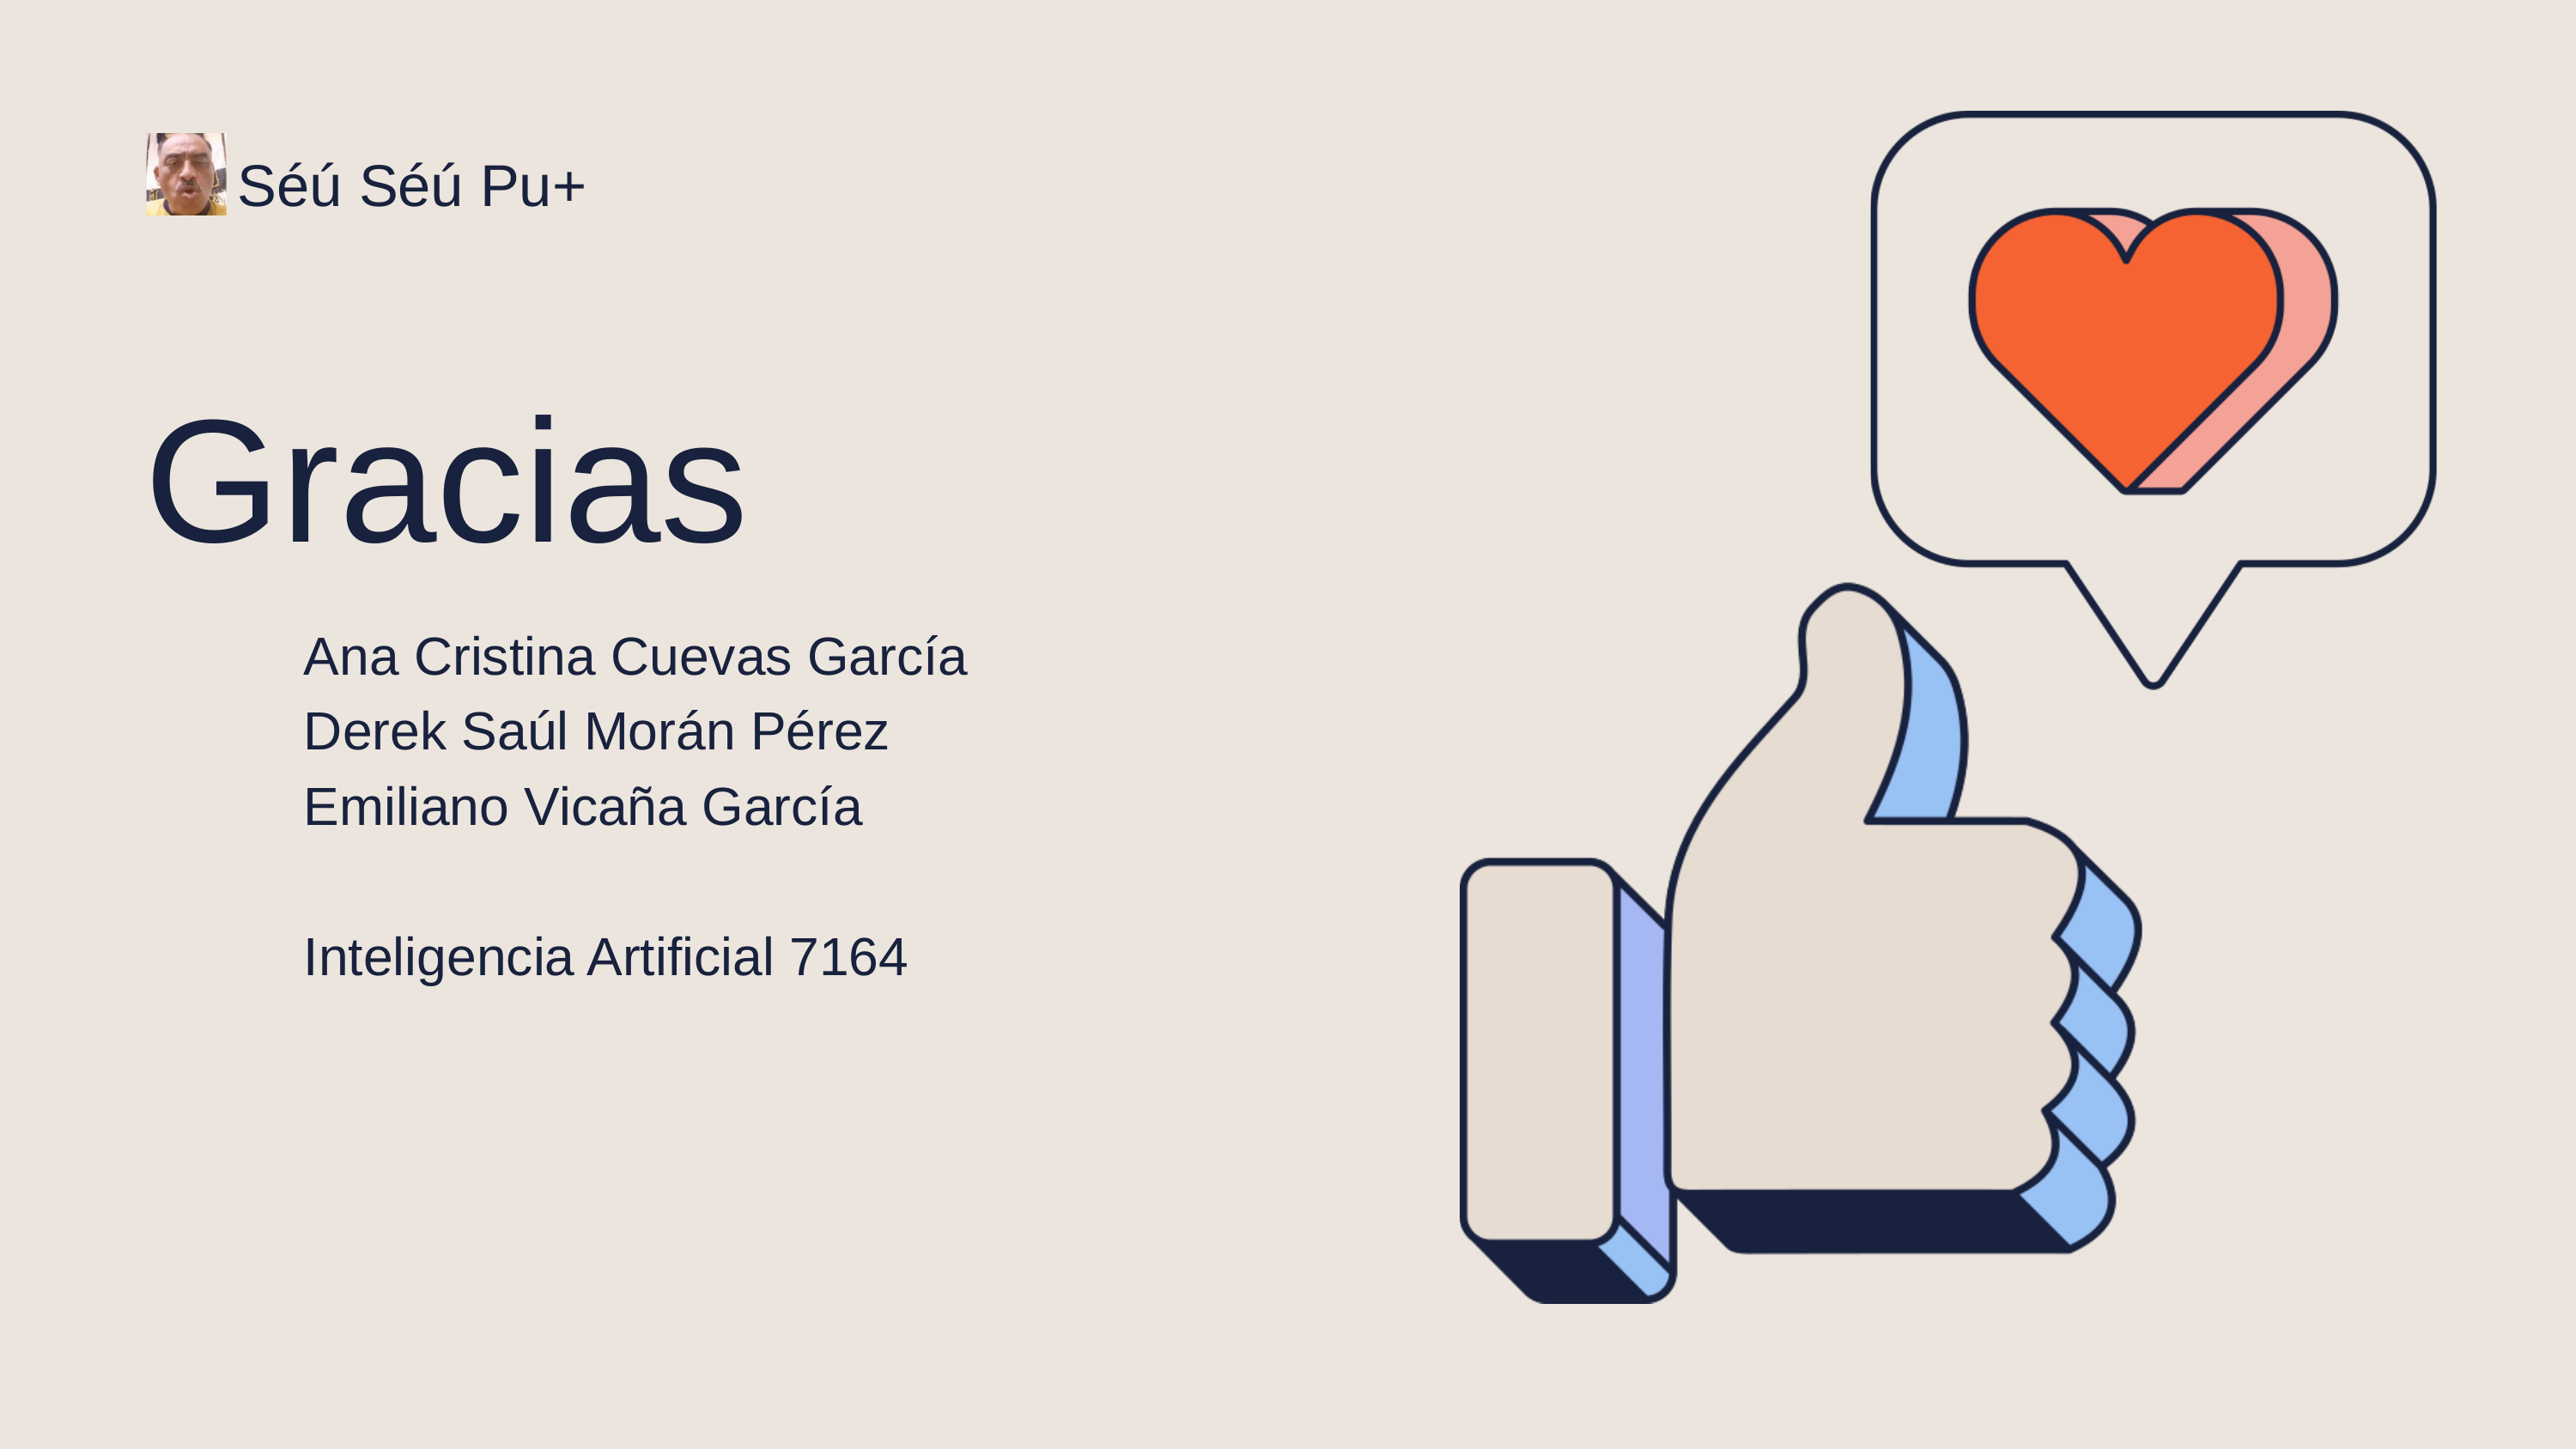

Séú Séú Pu+
Gracias

Ana Cristina Cuevas García
Derek Saúl Morán Pérez
Emiliano Vicaña García

Inteligencia Artificial 7164